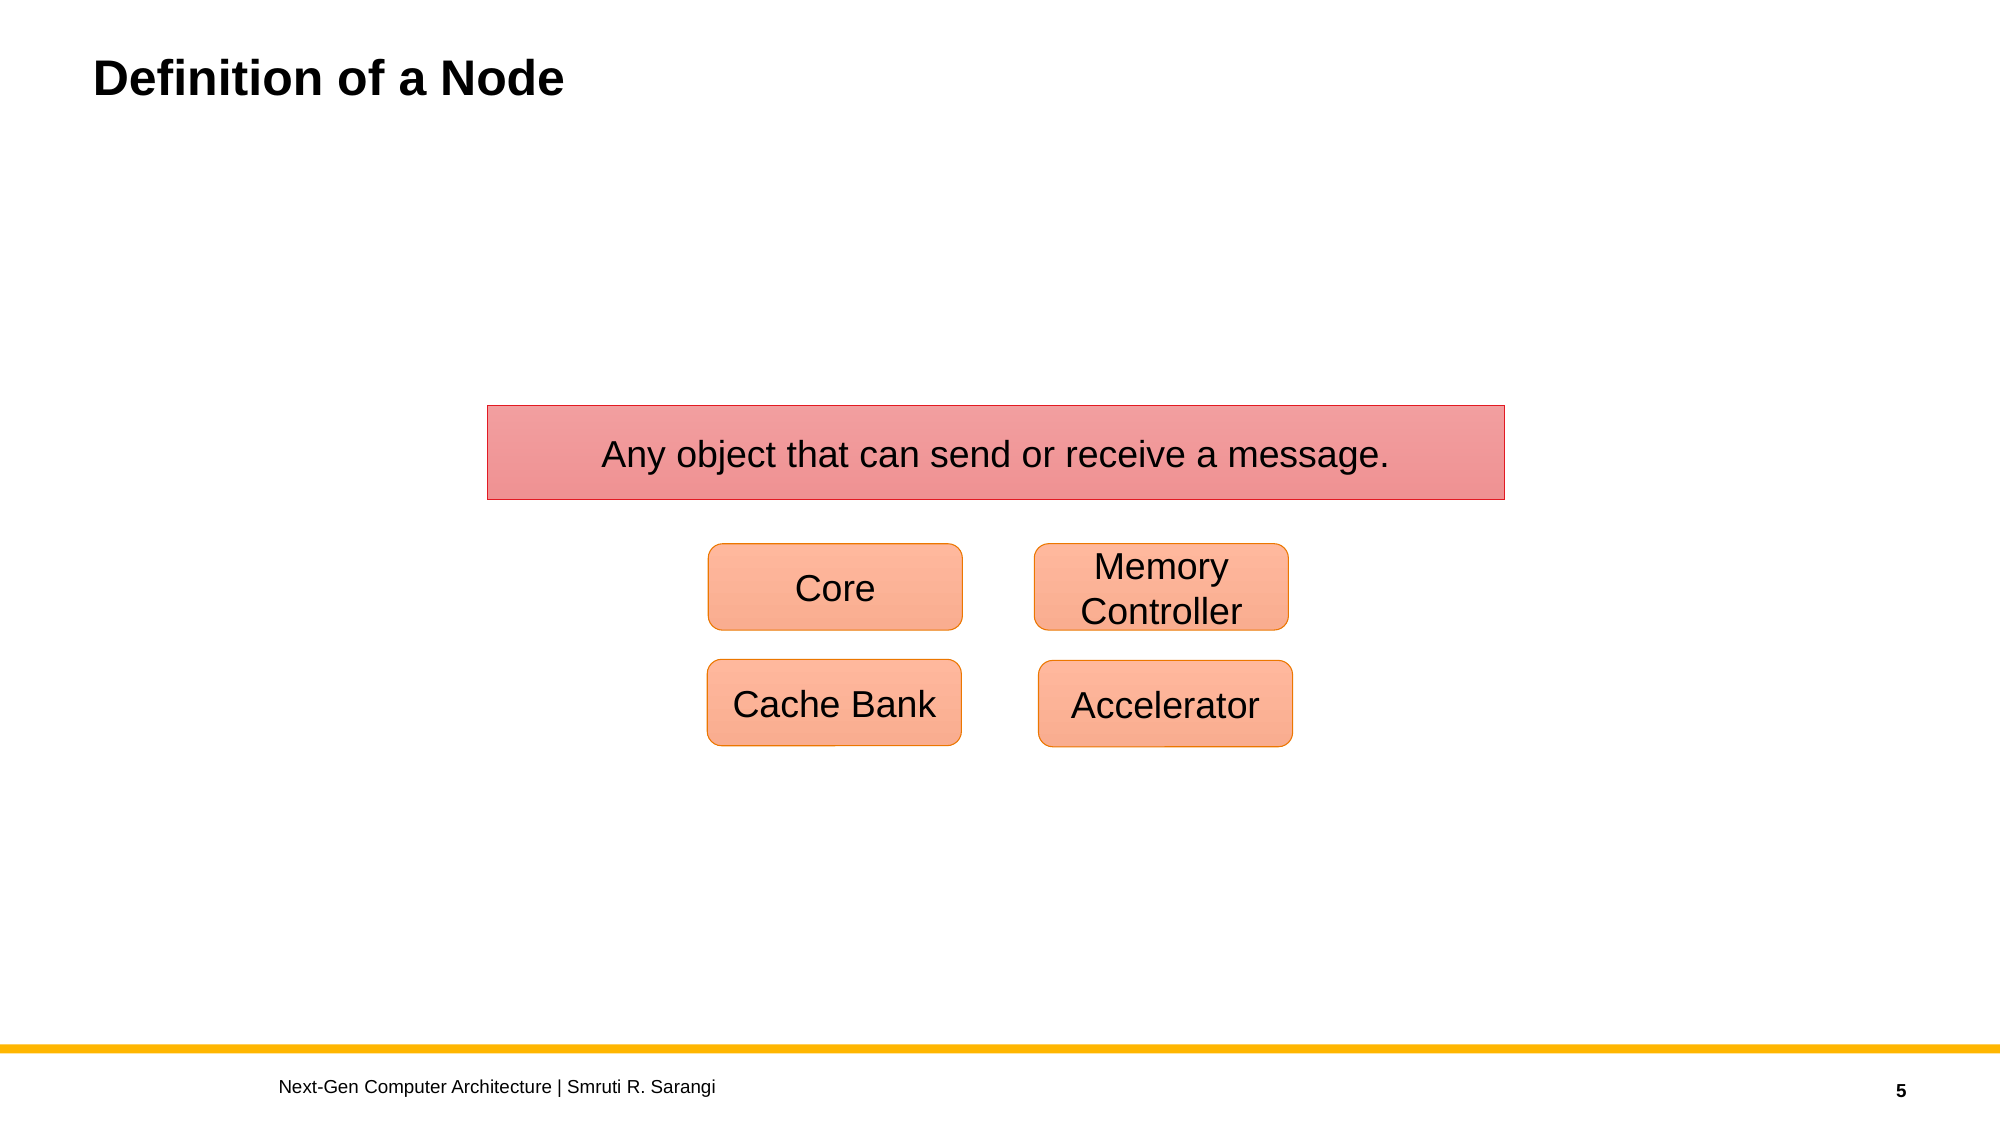

# Definition of a Node
Any object that can send or receive a message.
Memory Controller
Core
Cache Bank
Accelerator
Next-Gen Computer Architecture | Smruti R. Sarangi
5